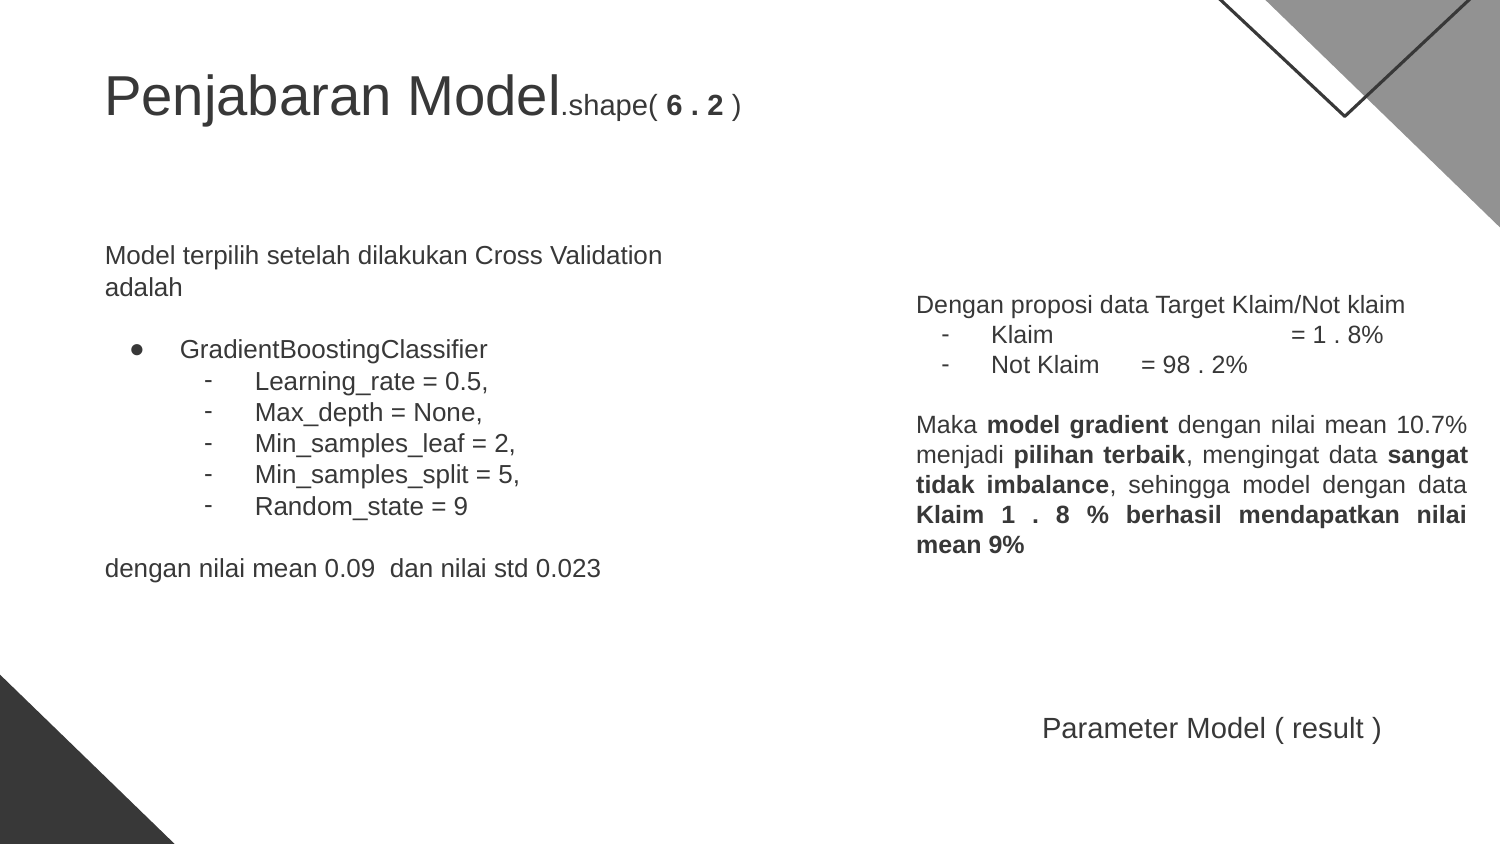

# Penjabaran Model.shape( 6 . 2 )
Model terpilih setelah dilakukan Cross Validation adalah

GradientBoostingClassifier
Learning_rate = 0.5,
Max_depth = None,
Min_samples_leaf = 2,
Min_samples_split = 5,
Random_state = 9

dengan nilai mean 0.09  dan nilai std 0.023

Dengan proposi data Target Klaim/Not klaim
Klaim 		= 1 . 8%
Not Klaim	= 98 . 2%

Maka model gradient dengan nilai mean 10.7% menjadi pilihan terbaik, mengingat data sangat tidak imbalance, sehingga model dengan data Klaim 1 . 8 % berhasil mendapatkan nilai mean 9%
Parameter Model ( result )